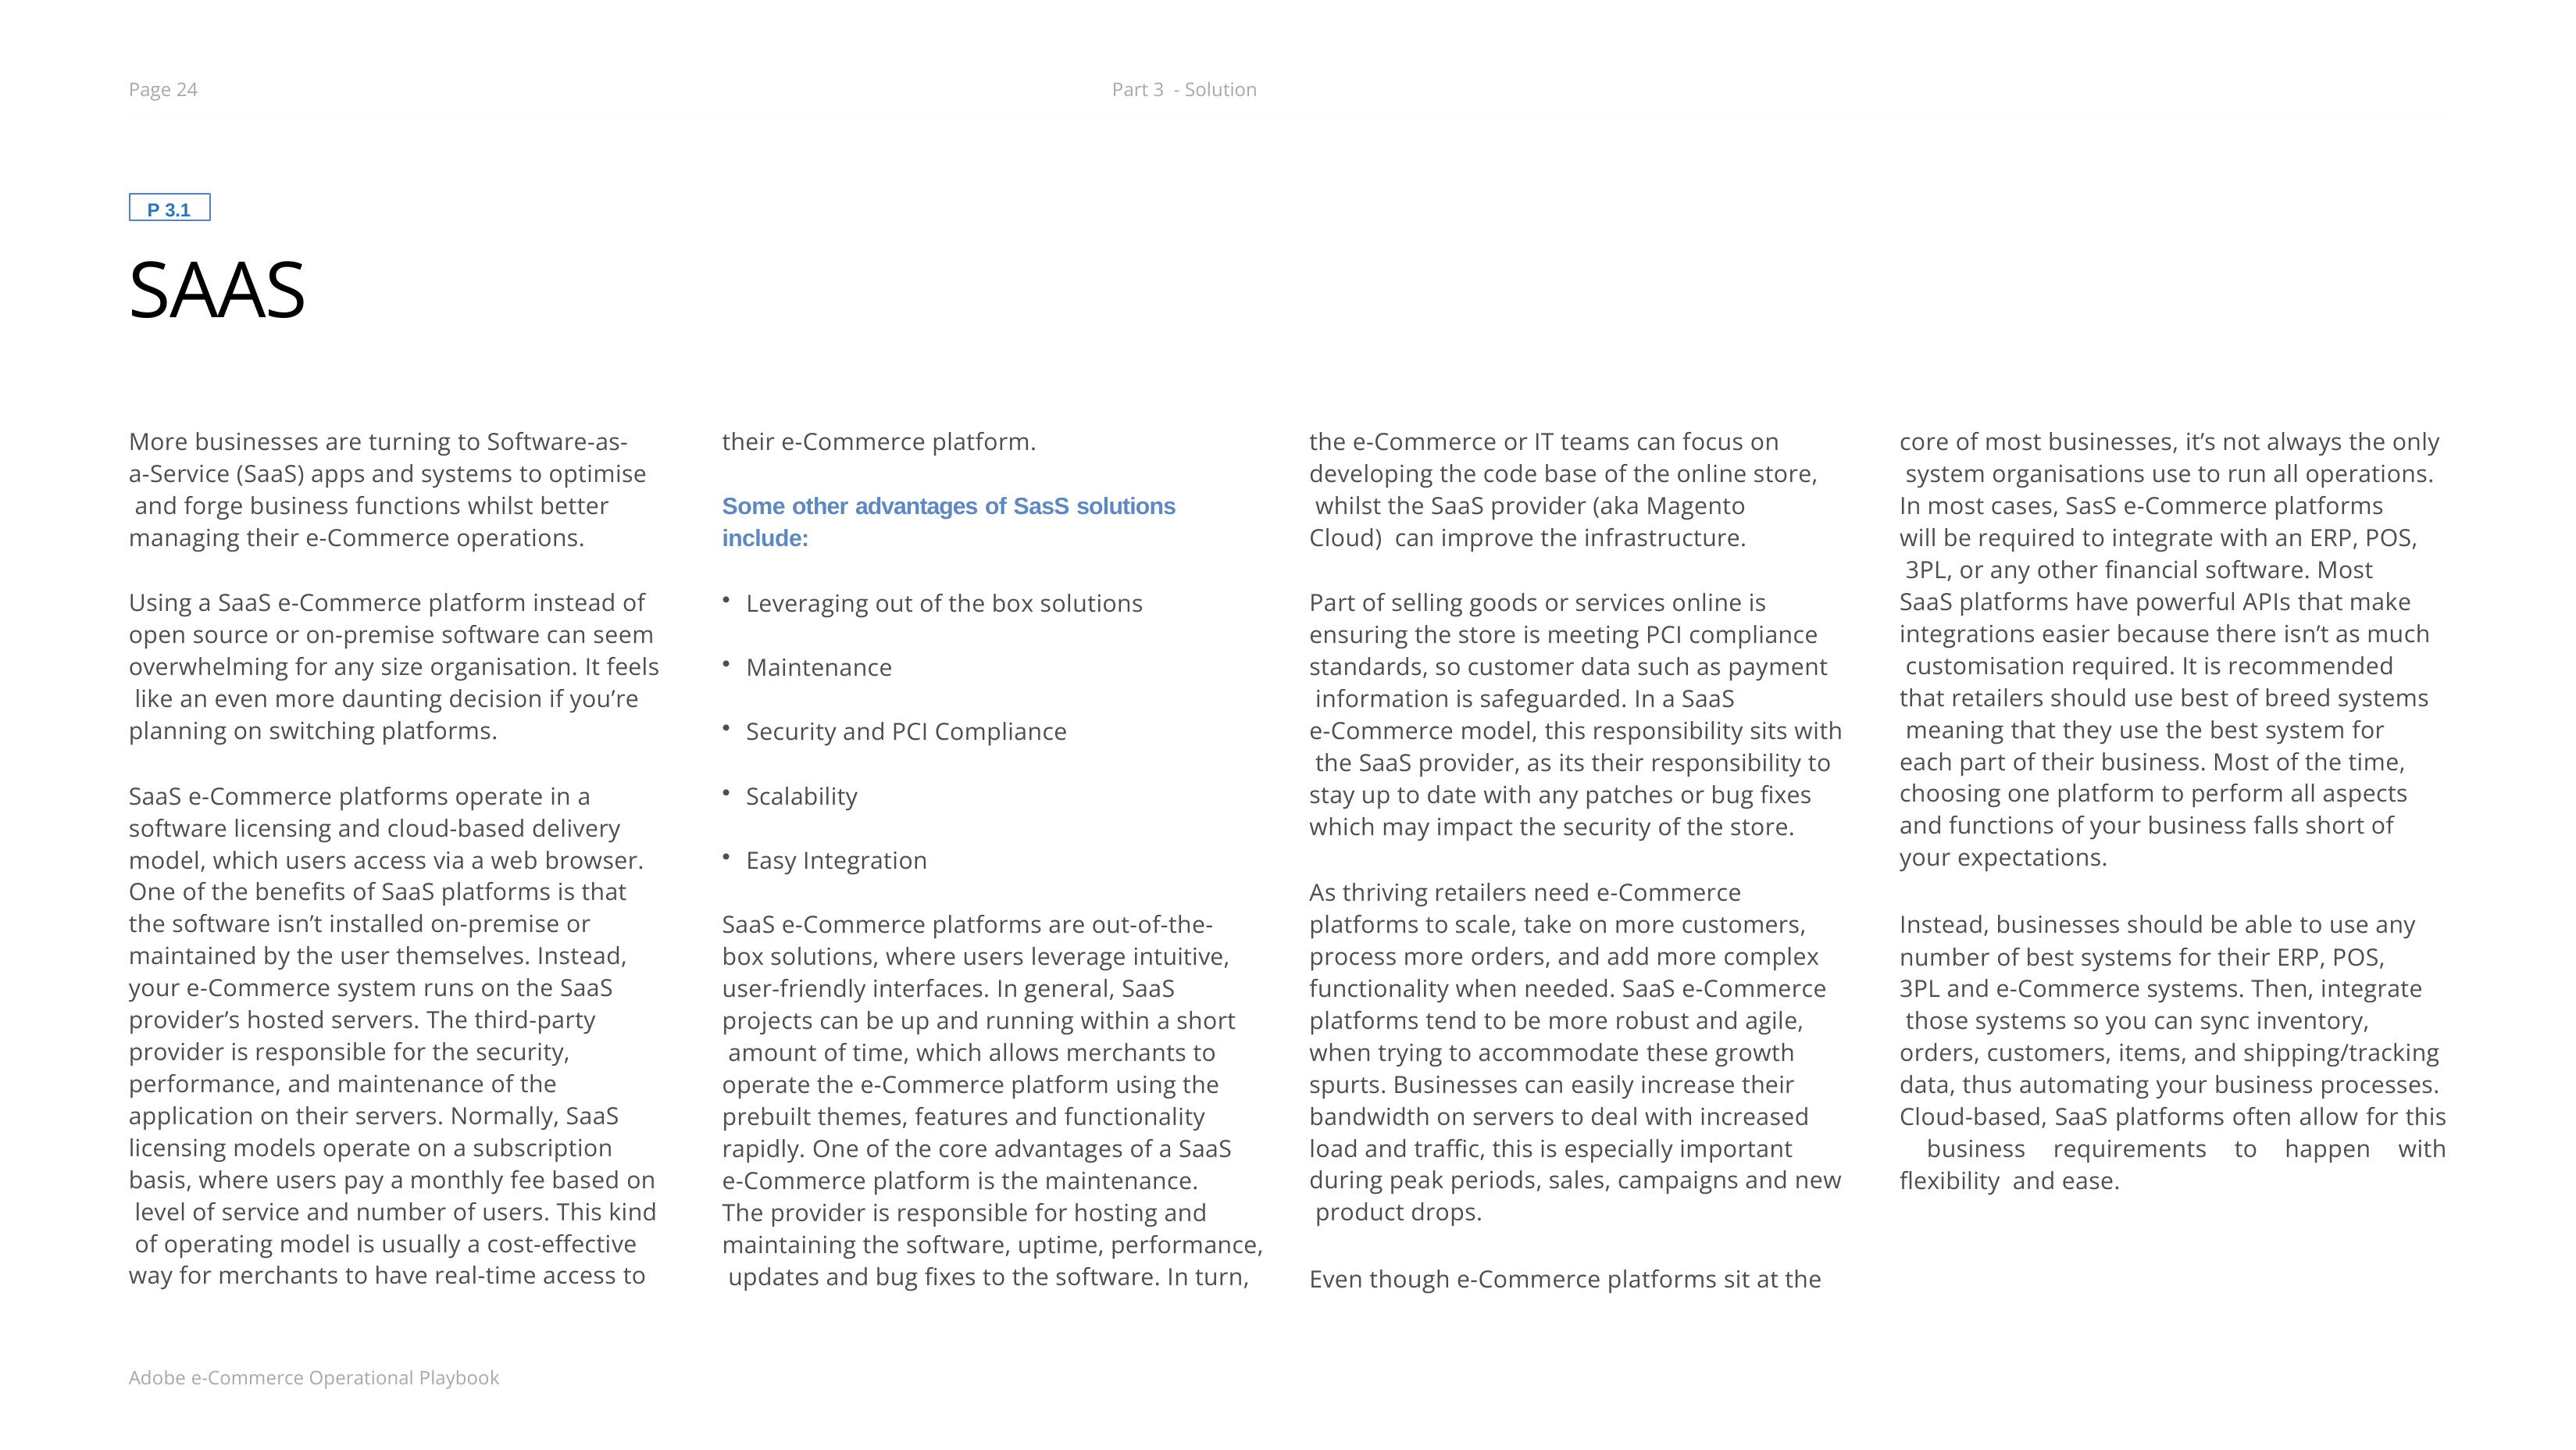

Page 24
Part 3 - Solution
P 3.1
SAAS
More businesses are turning to Software-as-  a-Service (SaaS) apps and systems to optimise  and forge business functions whilst better  managing their e-Commerce operations.
the e-Commerce or IT teams can focus on  developing the code base of the online store,  whilst the SaaS provider (aka Magento Cloud)  can improve the infrastructure.
core of most businesses, it’s not always the only  system organisations use to run all operations.
In most cases, SasS e-Commerce platforms  will be required to integrate with an ERP, POS,  3PL, or any other financial software. Most  SaaS platforms have powerful APIs that make
integrations easier because there isn’t as much  customisation required. It is recommended  that retailers should use best of breed systems  meaning that they use the best system for  each part of their business. Most of the time,  choosing one platform to perform all aspects  and functions of your business falls short of  your expectations.
their e-Commerce platform.
Some other advantages of SasS solutions  include:
Part of selling goods or services online is  ensuring the store is meeting PCI compliance  standards, so customer data such as payment  information is safeguarded. In a SaaS
e-Commerce model, this responsibility sits with  the SaaS provider, as its their responsibility to  stay up to date with any patches or bug fixes  which may impact the security of the store.
Using a SaaS e-Commerce platform instead of  open source or on-premise software can seem  overwhelming for any size organisation. It feels  like an even more daunting decision if you’re  planning on switching platforms.
Leveraging out of the box solutions
Maintenance
Security and PCI Compliance
SaaS e-Commerce platforms operate in a  software licensing and cloud-based delivery  model, which users access via a web browser.  One of the benefits of SaaS platforms is that  the software isn’t installed on-premise or  maintained by the user themselves. Instead,  your e-Commerce system runs on the SaaS  provider’s hosted servers. The third-party  provider is responsible for the security,  performance, and maintenance of the  application on their servers. Normally, SaaS  licensing models operate on a subscription  basis, where users pay a monthly fee based on  level of service and number of users. This kind  of operating model is usually a cost-effective  way for merchants to have real-time access to
Scalability
Easy Integration
As thriving retailers need e-Commerce  platforms to scale, take on more customers,  process more orders, and add more complex  functionality when needed. SaaS e-Commerce  platforms tend to be more robust and agile,  when trying to accommodate these growth  spurts. Businesses can easily increase their  bandwidth on servers to deal with increased  load and traffic, this is especially important  during peak periods, sales, campaigns and new  product drops.
SaaS e-Commerce platforms are out-of-the-  box solutions, where users leverage intuitive,  user-friendly interfaces. In general, SaaS  projects can be up and running within a short  amount of time, which allows merchants to  operate the e-Commerce platform using the  prebuilt themes, features and functionality  rapidly. One of the core advantages of a SaaS  e-Commerce platform is the maintenance.
The provider is responsible for hosting and  maintaining the software, uptime, performance,  updates and bug fixes to the software. In turn,
Instead, businesses should be able to use any  number of best systems for their ERP, POS,  3PL and e-Commerce systems. Then, integrate  those systems so you can sync inventory,
orders, customers, items, and shipping/tracking  data, thus automating your business processes.  Cloud-based, SaaS platforms often allow for this  business requirements to happen with flexibility  and ease.
Even though e-Commerce platforms sit at the
Adobe e-Commerce Operational Playbook